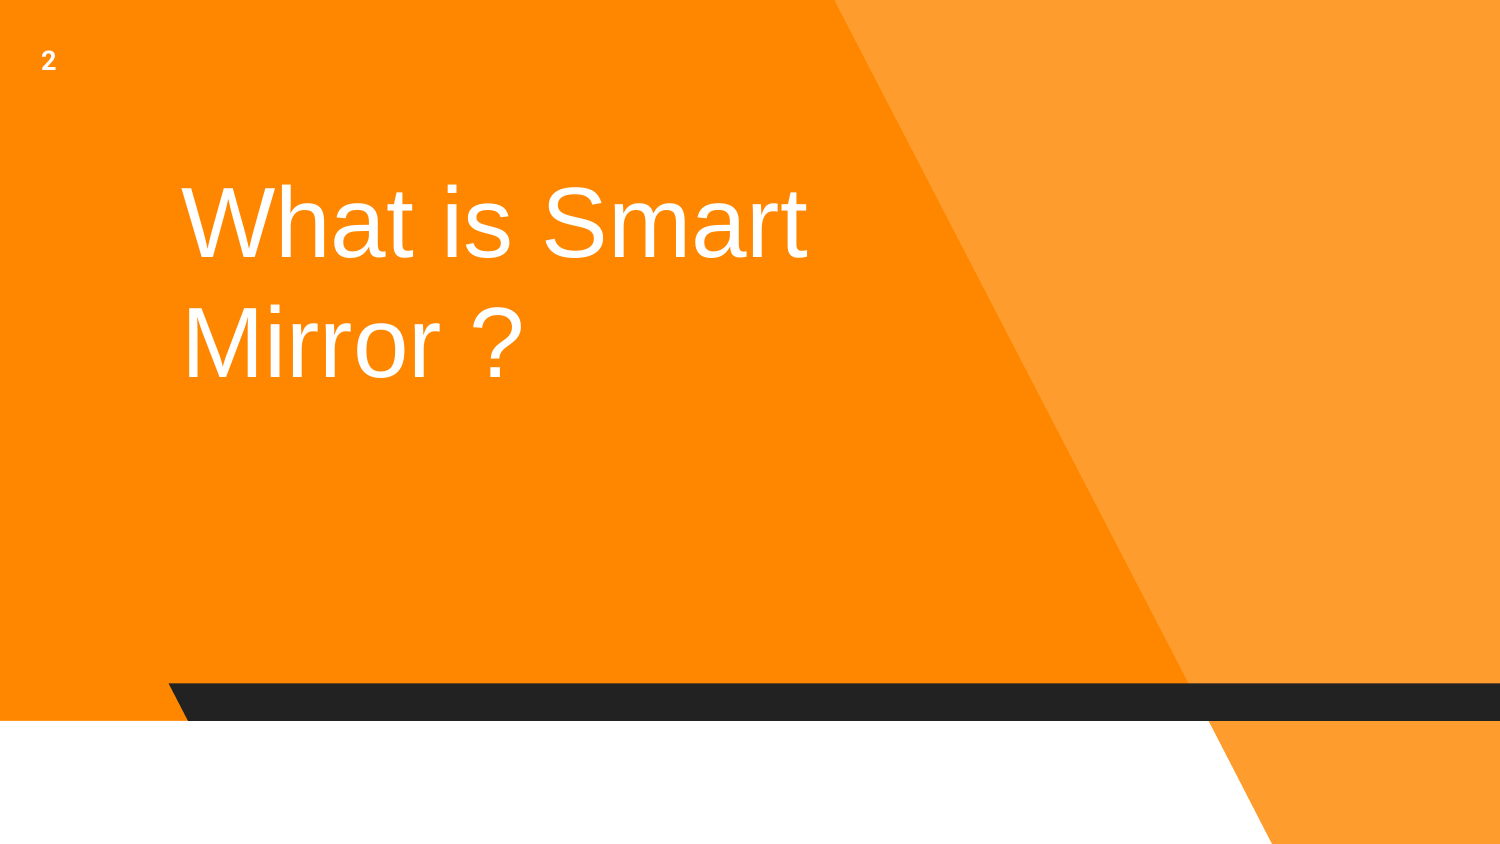

2
# What is Smart Mirror ?